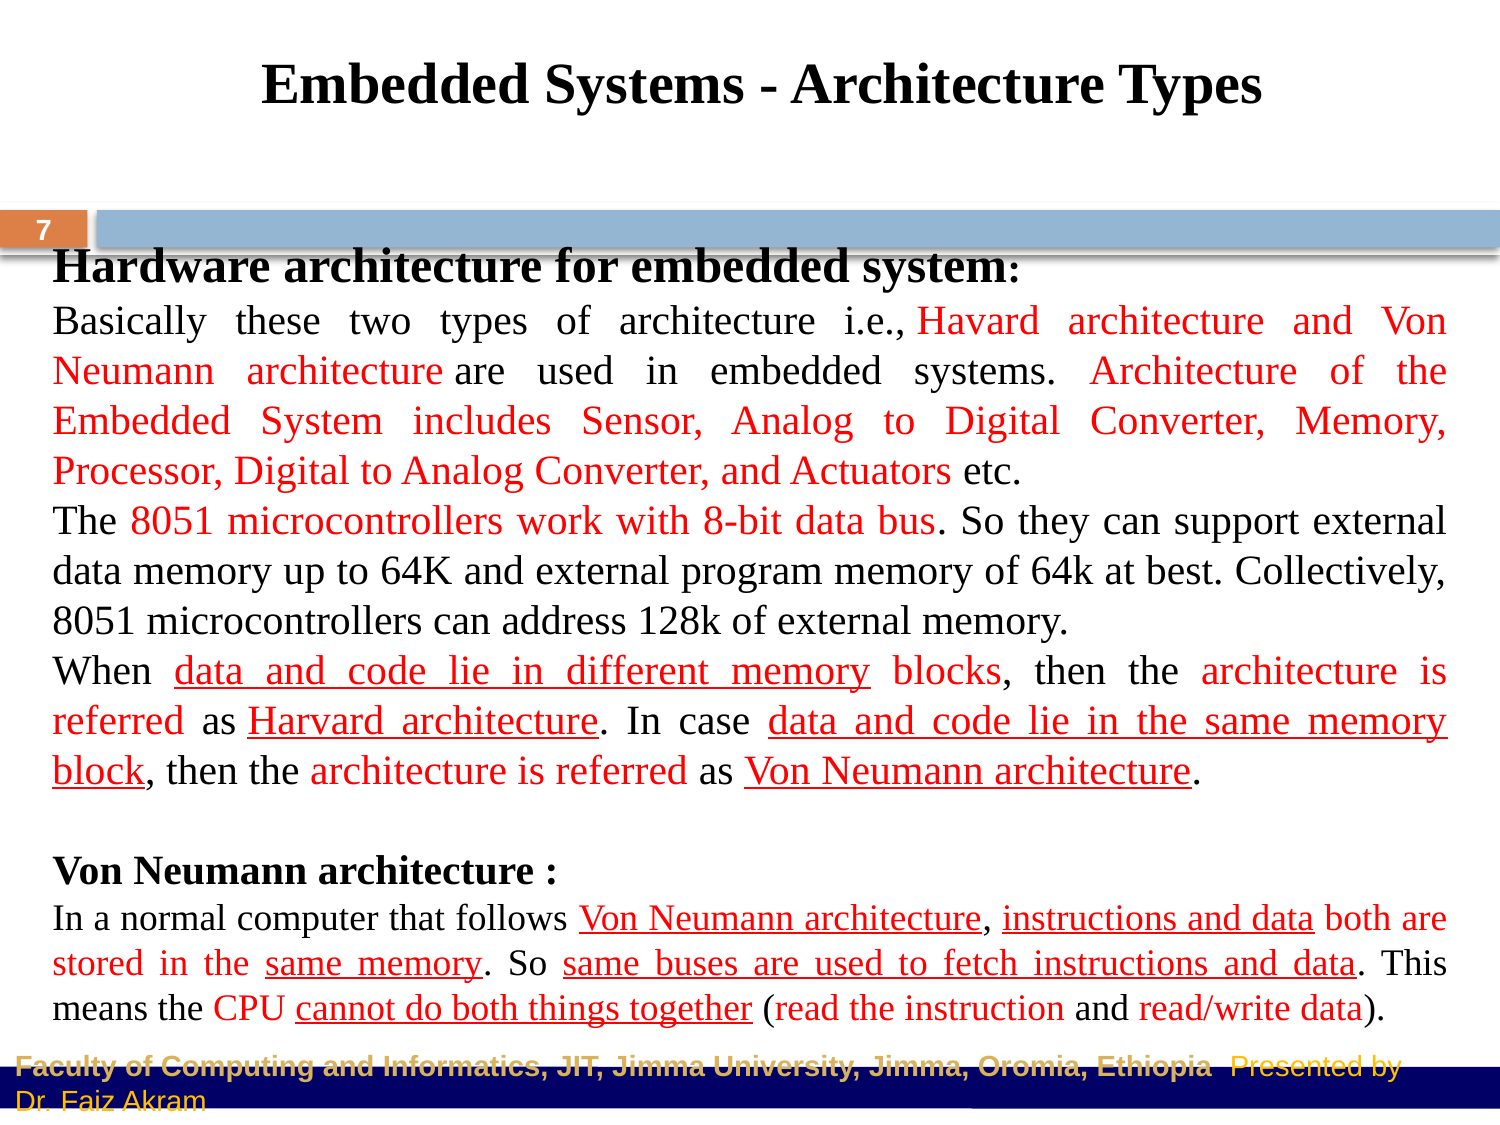

Embedded Systems - Architecture Types

Hardware architecture for embedded system:
Basically these two types of architecture i.e., Havard architecture and Von Neumann architecture are used in embedded systems. Architecture of the Embedded System includes Sensor, Analog to Digital Converter, Memory, Processor, Digital to Analog Converter, and Actuators etc.
The 8051 microcontrollers work with 8-bit data bus. So they can support external data memory up to 64K and external program memory of 64k at best. Collectively, 8051 microcontrollers can address 128k of external memory.
When data and code lie in different memory blocks, then the architecture is referred as Harvard architecture. In case data and code lie in the same memory block, then the architecture is referred as Von Neumann architecture.

Von Neumann architecture :
In a normal computer that follows Von Neumann architecture, instructions and data both are stored in the same memory. So same buses are used to fetch instructions and data. This means the CPU cannot do both things together (read the instruction and read/write data).

7

Faculty of Computing and Informatics, JIT, Jimma University, Jimma, Oromia, Ethiopia  Presented by Dr. Faiz Akram